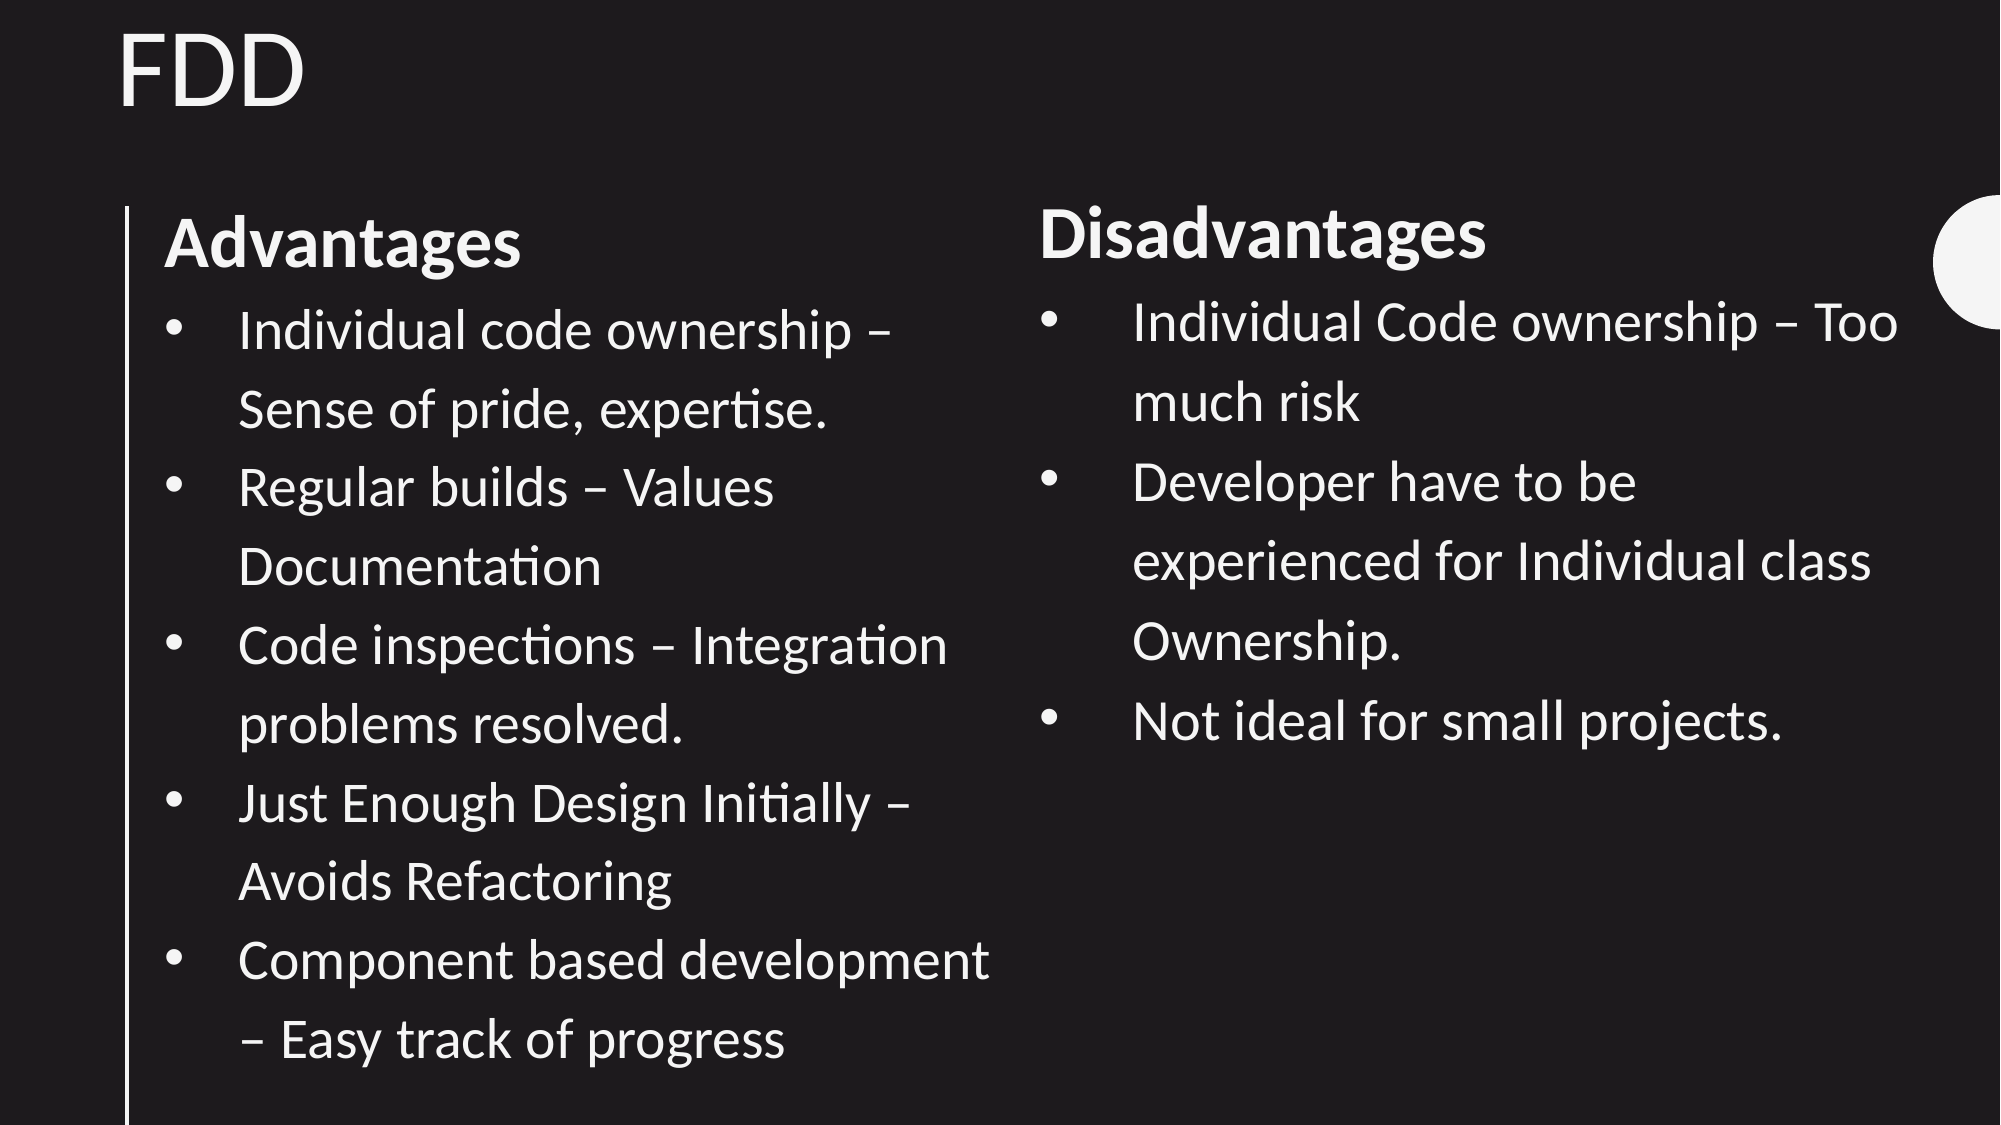

# FDD
Disadvantages
Individual Code ownership – Too much risk
Developer have to be experienced for Individual class Ownership.
Not ideal for small projects.

Advantages
Individual code ownership – Sense of pride, expertise.
Regular builds – Values Documentation
Code inspections – Integration problems resolved.
Just Enough Design Initially – Avoids Refactoring
Component based development – Easy track of progress